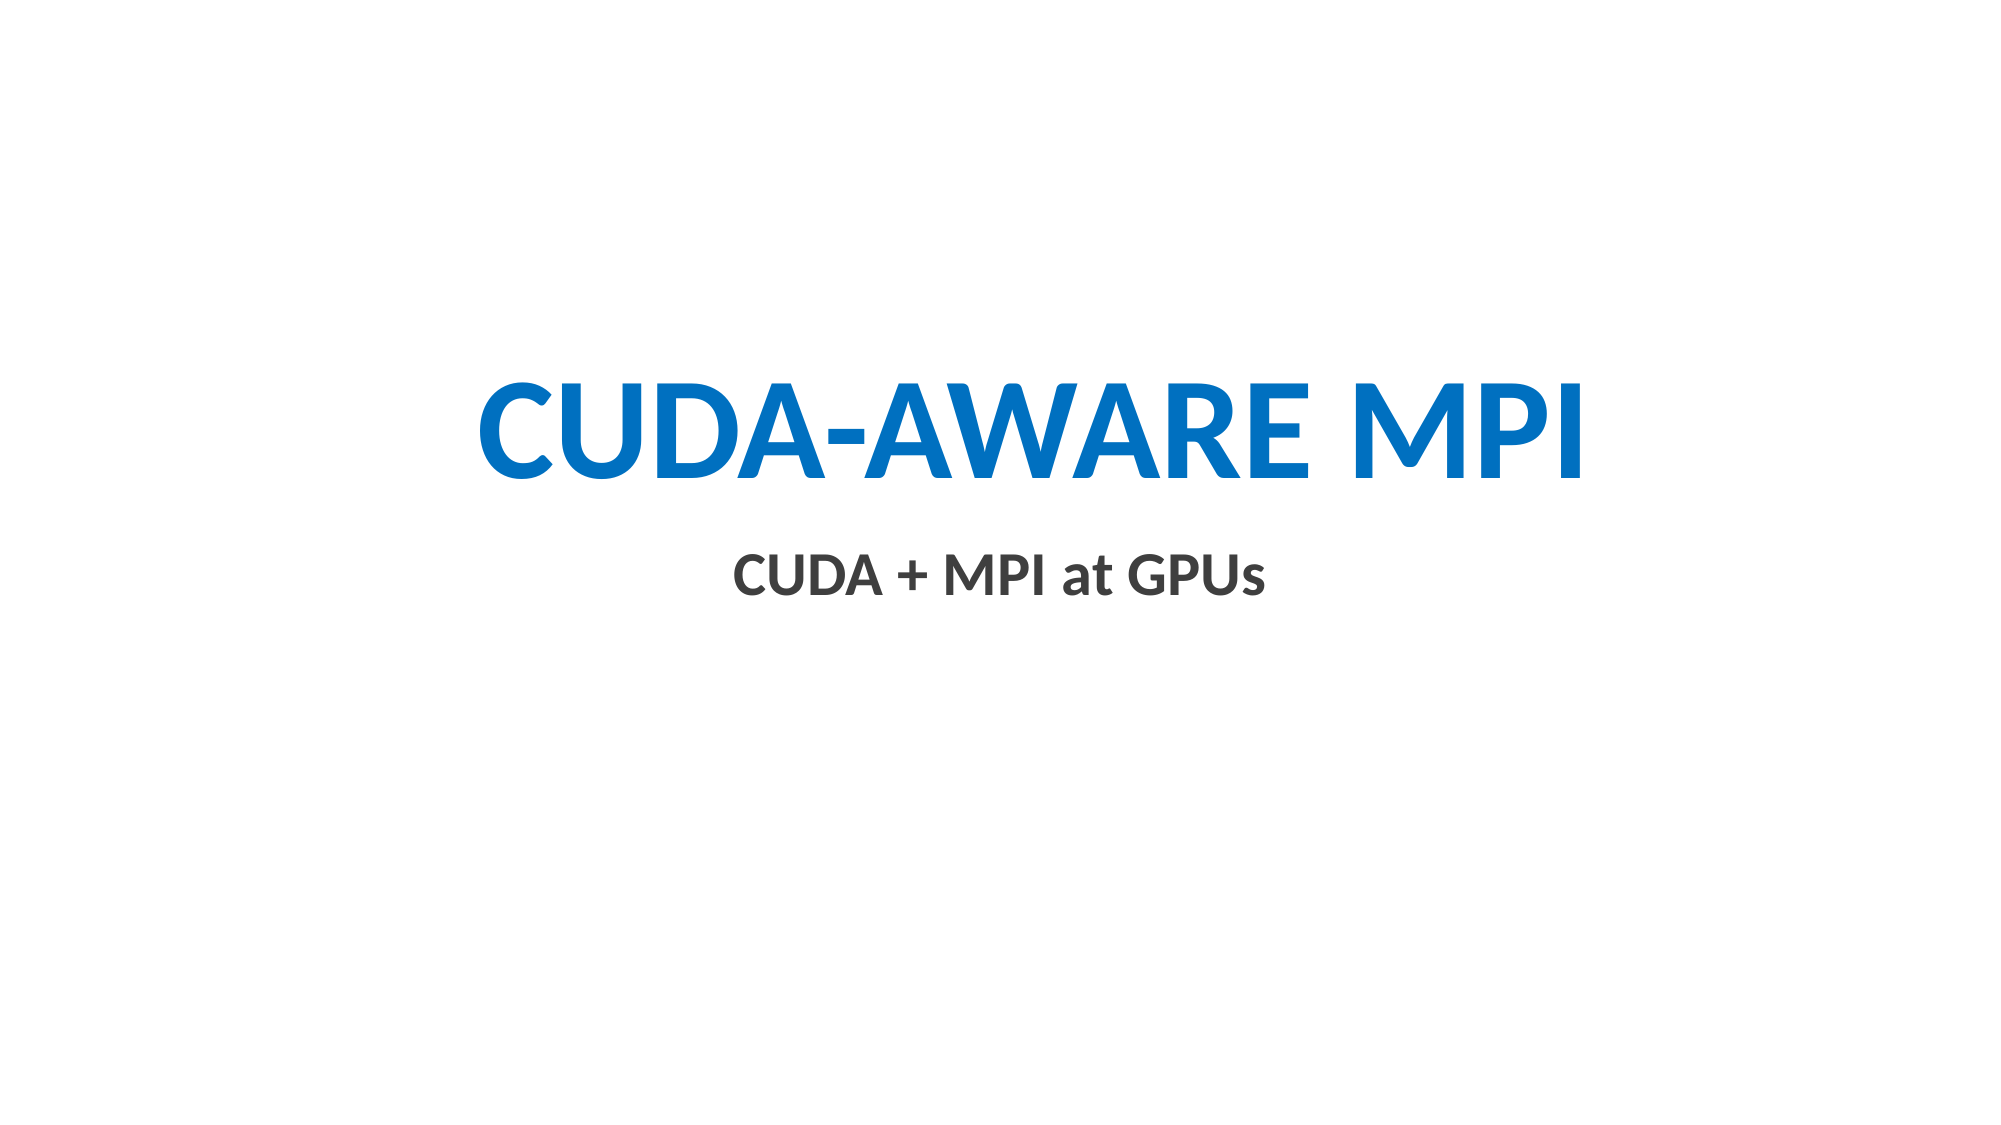

CUDA-AWARE MPI
CUDA + MPI at GPUs